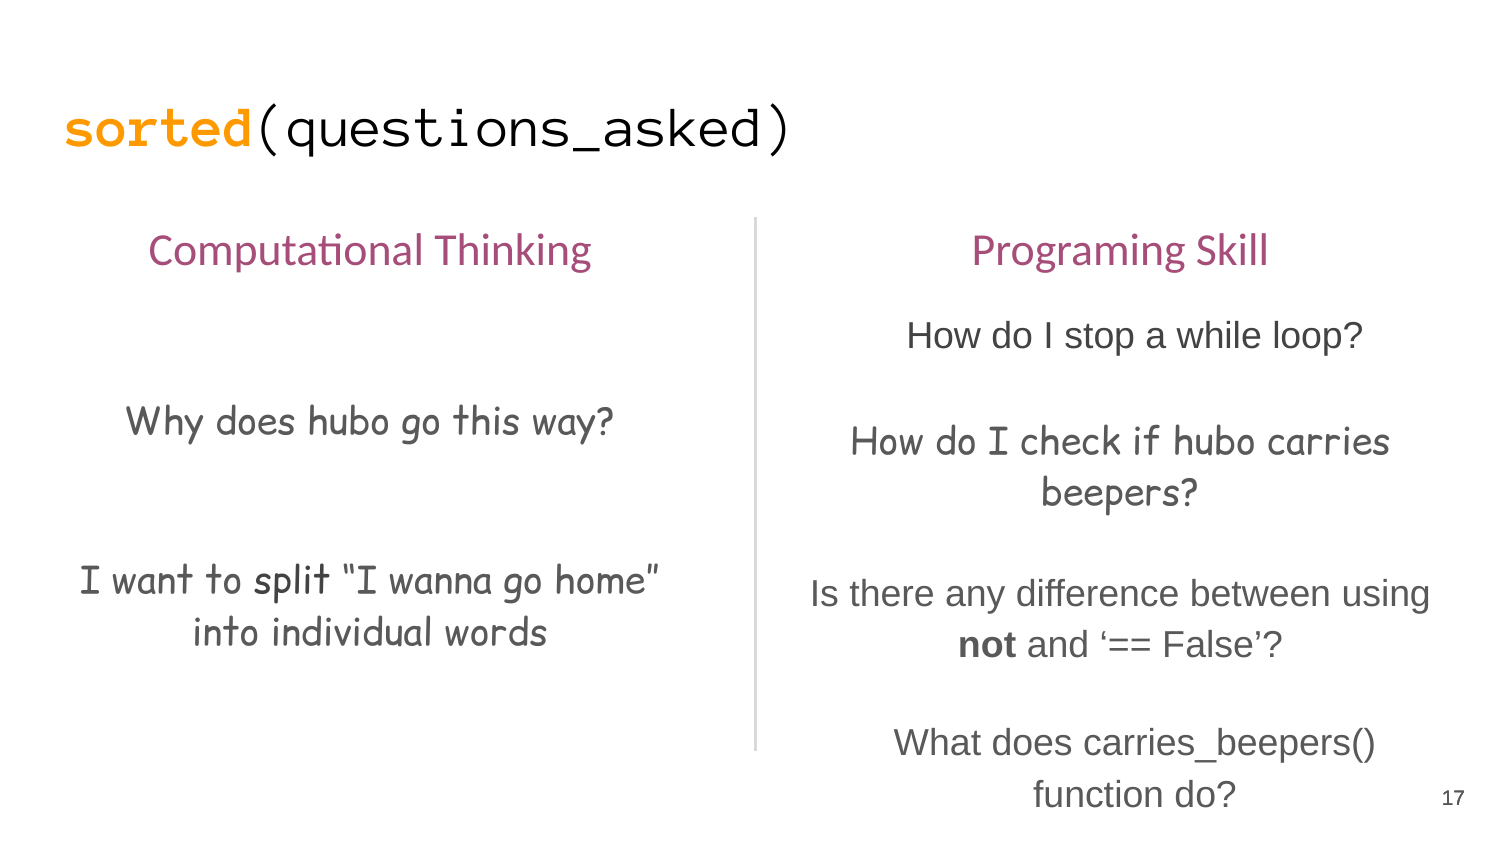

# sorted(questions_asked)
Computational Thinking
Programing Skill
How do I stop a while loop?
Why does hubo go this way?
How do I check if hubo carries beepers?
I want to split “I wanna go home” into individual words
Is there any difference between using not and ‘== False’?
What does carries_beepers() function do?
17
17
17